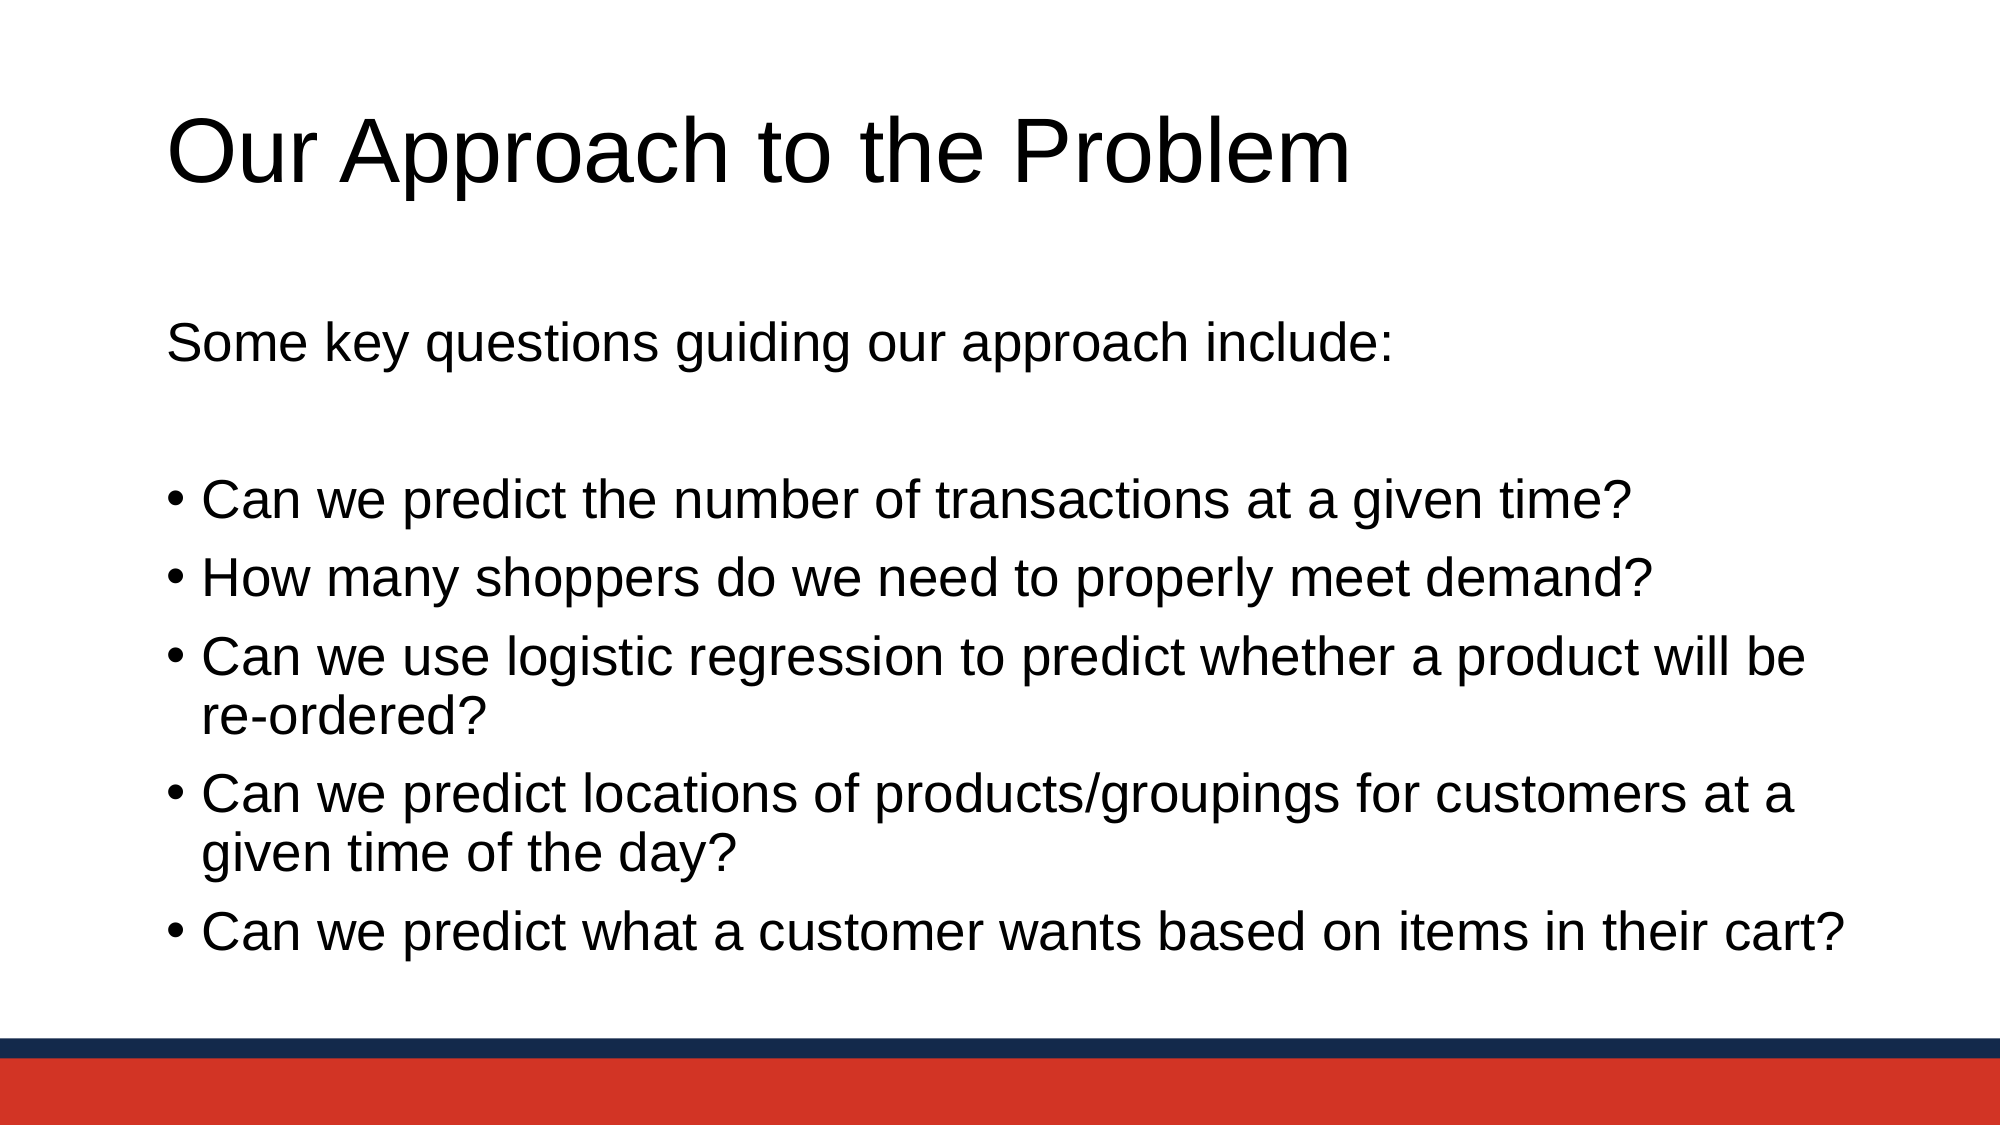

# Our Approach to the Problem
Some key questions guiding our approach include:

Can we predict the number of transactions at a given time?
How many shoppers do we need to properly meet demand?
Can we use logistic regression to predict whether a product will be re-ordered?
Can we predict locations of products/groupings for customers at a given time of the day?
Can we predict what a customer wants based on items in their cart?